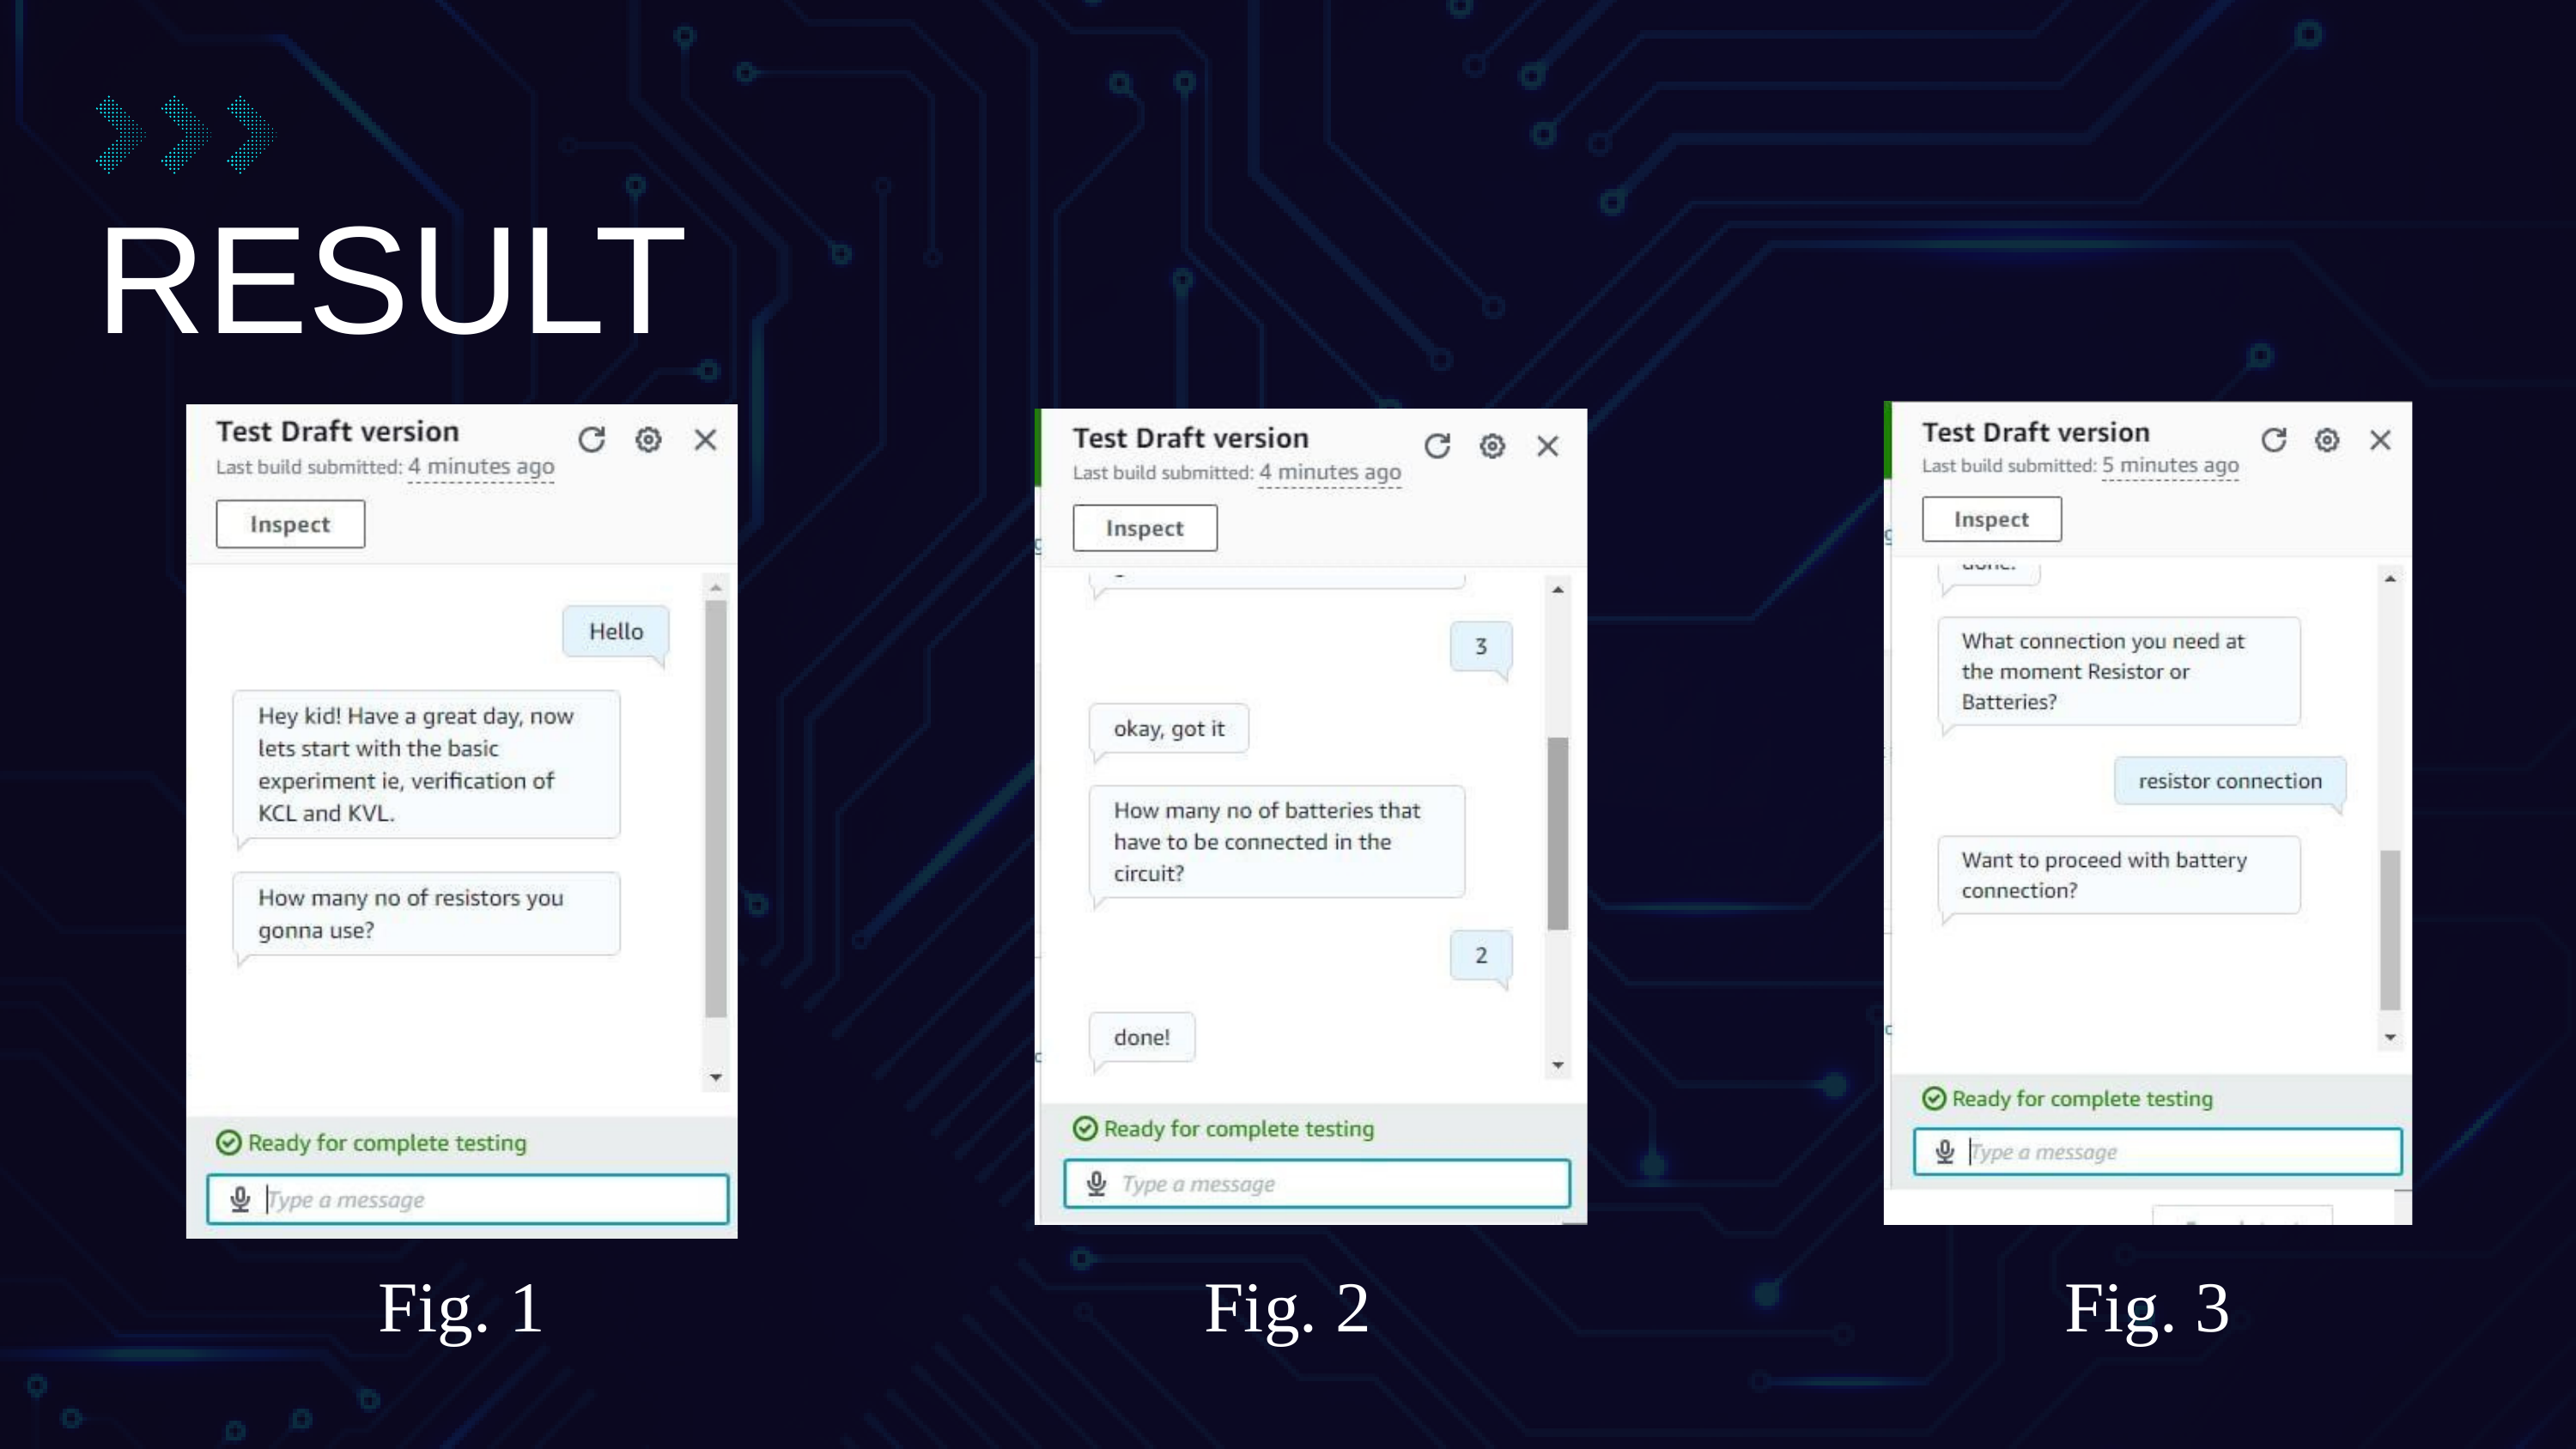

RESULT

Fig. 1
Fig. 2
Fig. 3